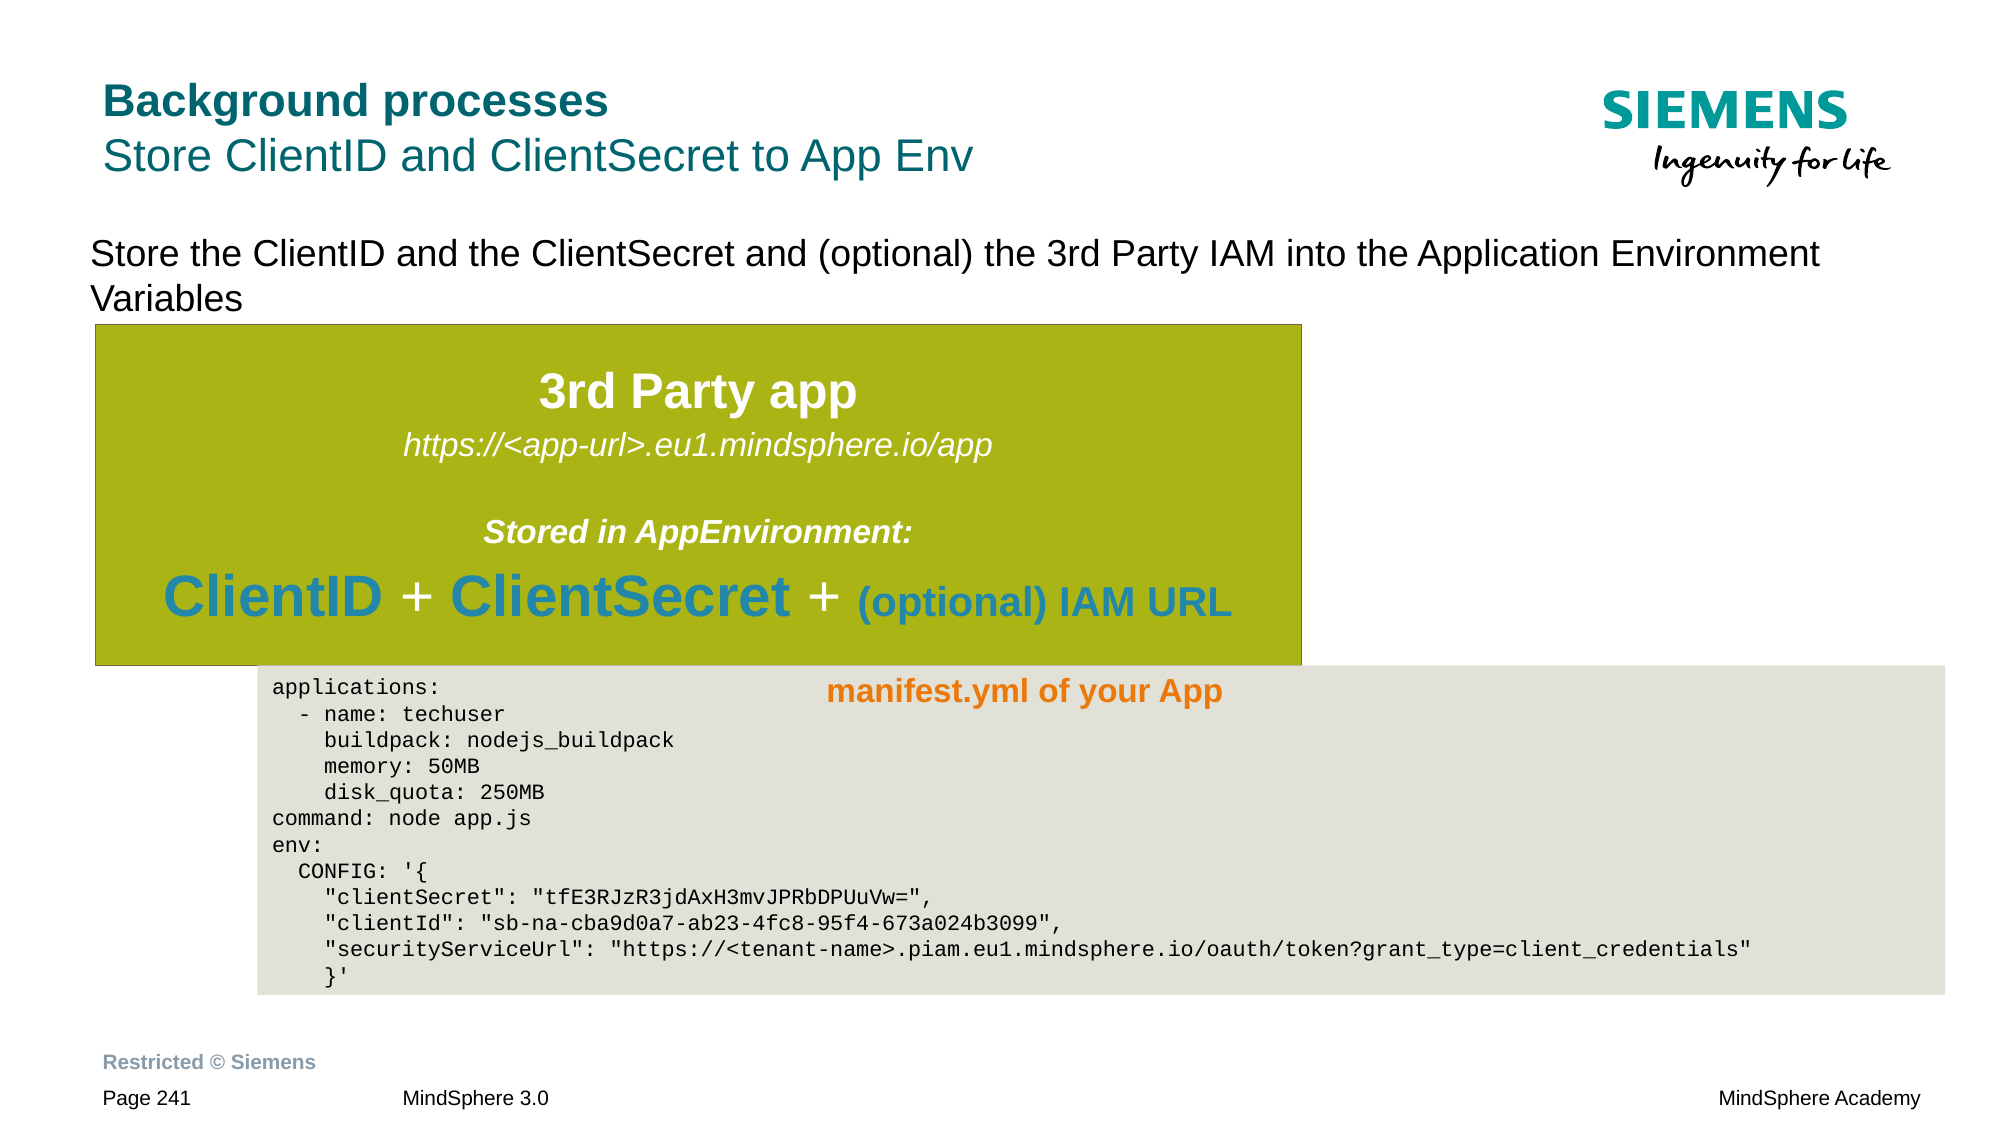

# Background processes Store ClientID and ClientSecret to App Env
Store the ClientID and the ClientSecret and (optional) the 3rd Party IAM into the Application Environment Variables

3rd Party app
https://<app-url>.eu1.mindsphere.io/app

Stored in AppEnvironment:
ClientID + ClientSecret + (optional) IAM URL

applications:
  - name: techuser
    buildpack: nodejs_buildpack
    memory: 50MB
    disk_quota: 250MB
command: node app.js
env:
  CONFIG: '{
    "clientSecret": "tfE3RJzR3jdAxH3mvJPRbDPUuVw=",
    "clientId": "sb-na-cba9d0a7-ab23-4fc8-95f4-673a024b3099",
    "securityServiceUrl": "https://<tenant-name>.piam.eu1.mindsphere.io/oauth/token?grant_type=client_credentials"
    }'
manifest.yml of your App